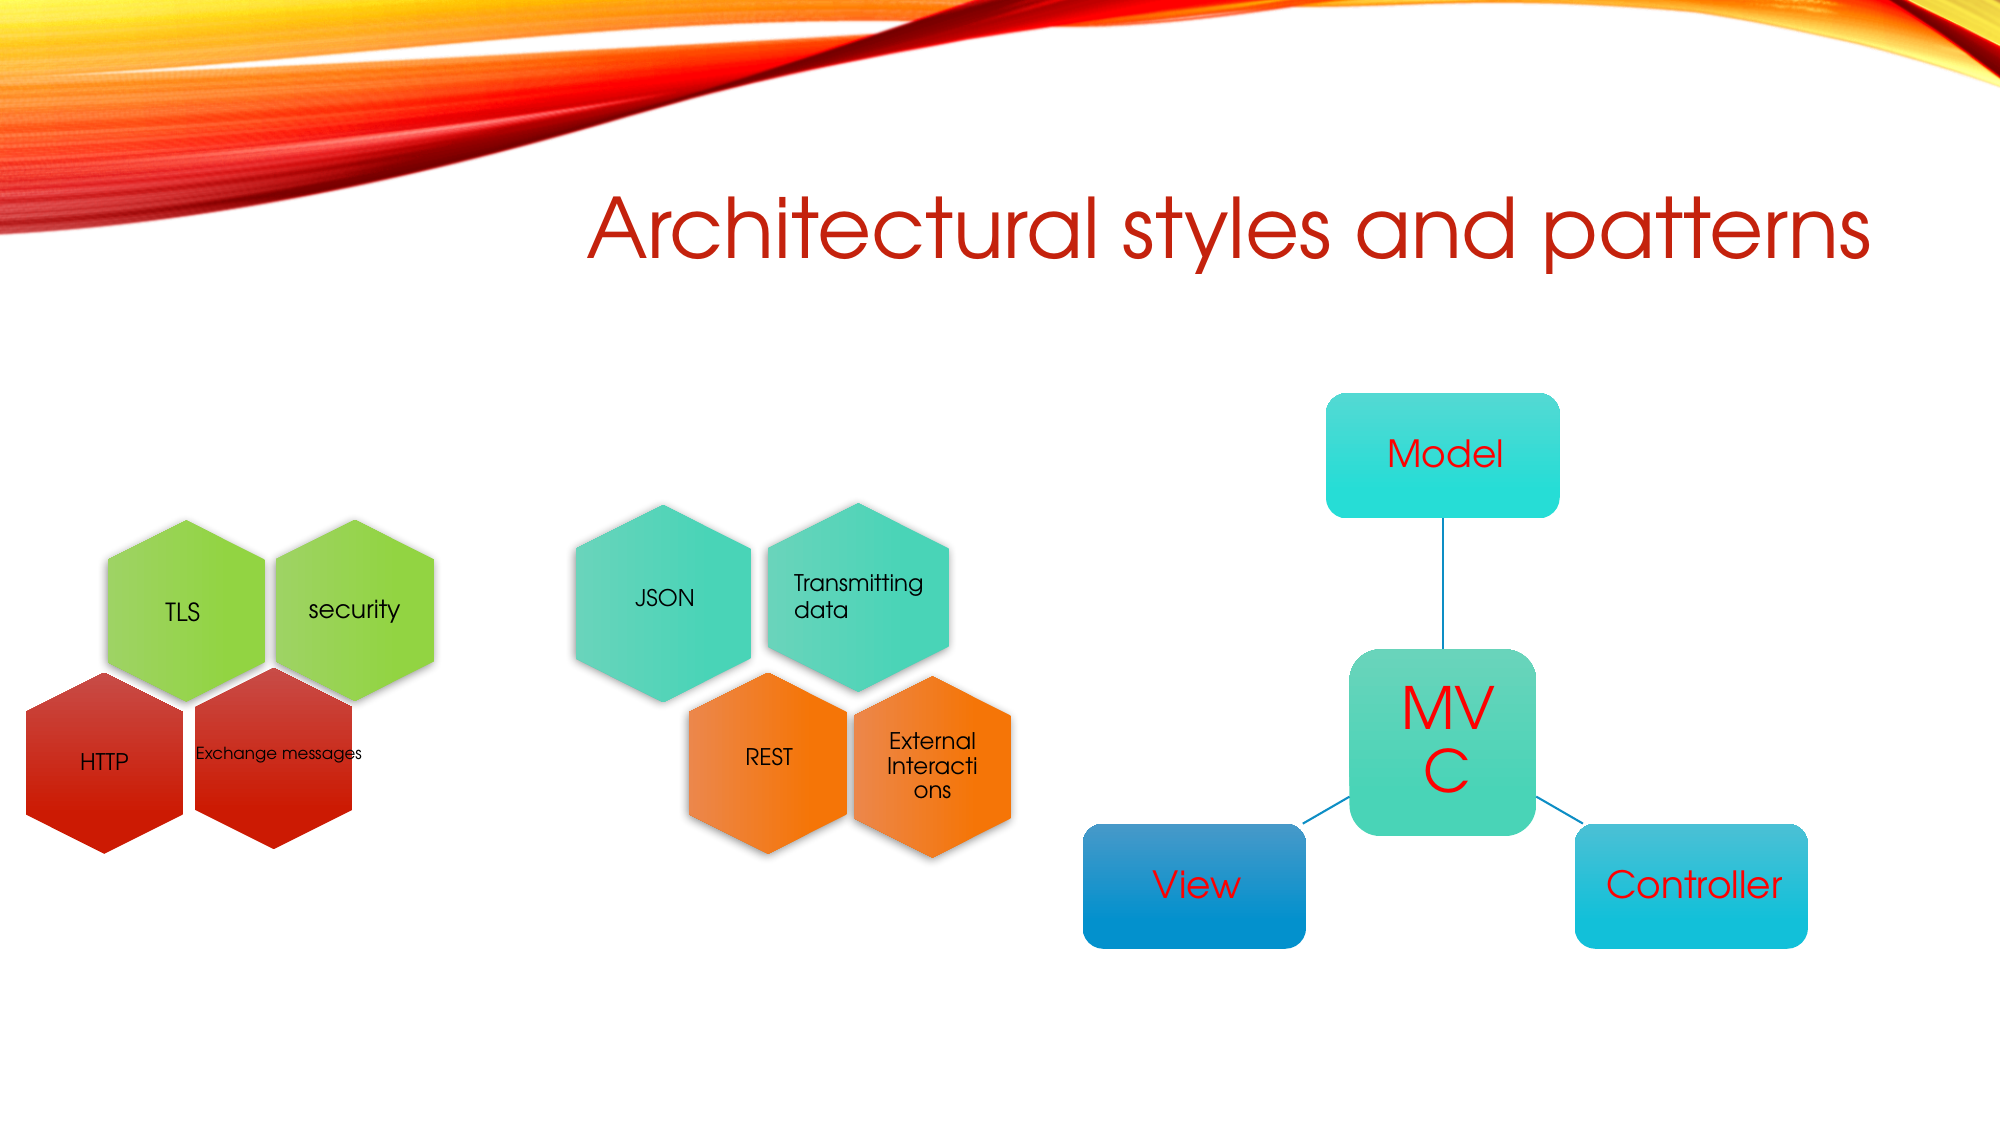

# Architectural styles and patterns
MVC
Model
Controller
View

security

HTTP

External Interactions

Transmitting data

JSON
TLS
Exchange messages
REST